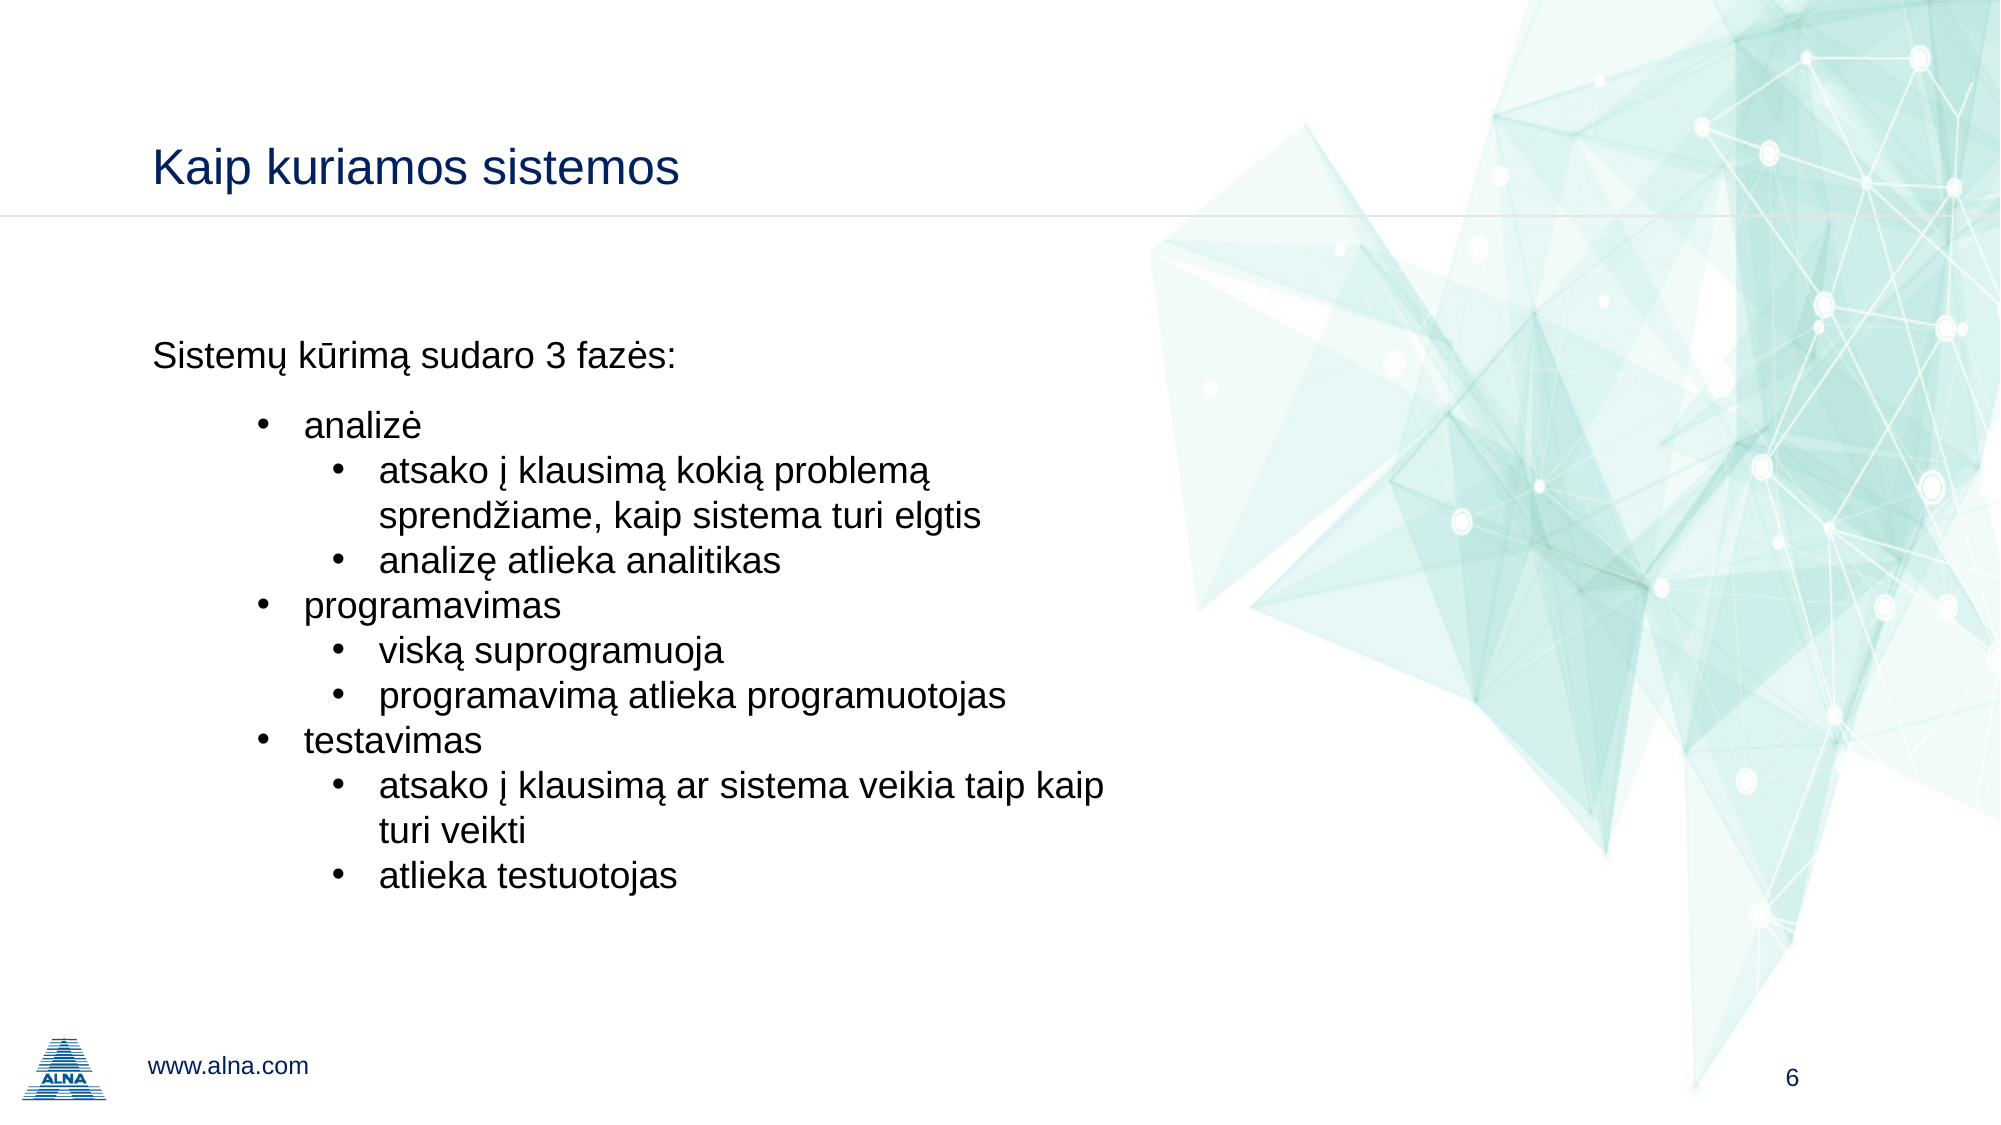

# Kaip kuriamos sistemos

Sistemų kūrimą sudaro 3 fazės:
analizė
atsako į klausimą kokią problemą sprendžiame, kaip sistema turi elgtis
analizę atlieka analitikas
programavimas
viską suprogramuoja
programavimą atlieka programuotojas
testavimas
atsako į klausimą ar sistema veikia taip kaip turi veikti
atlieka testuotojas